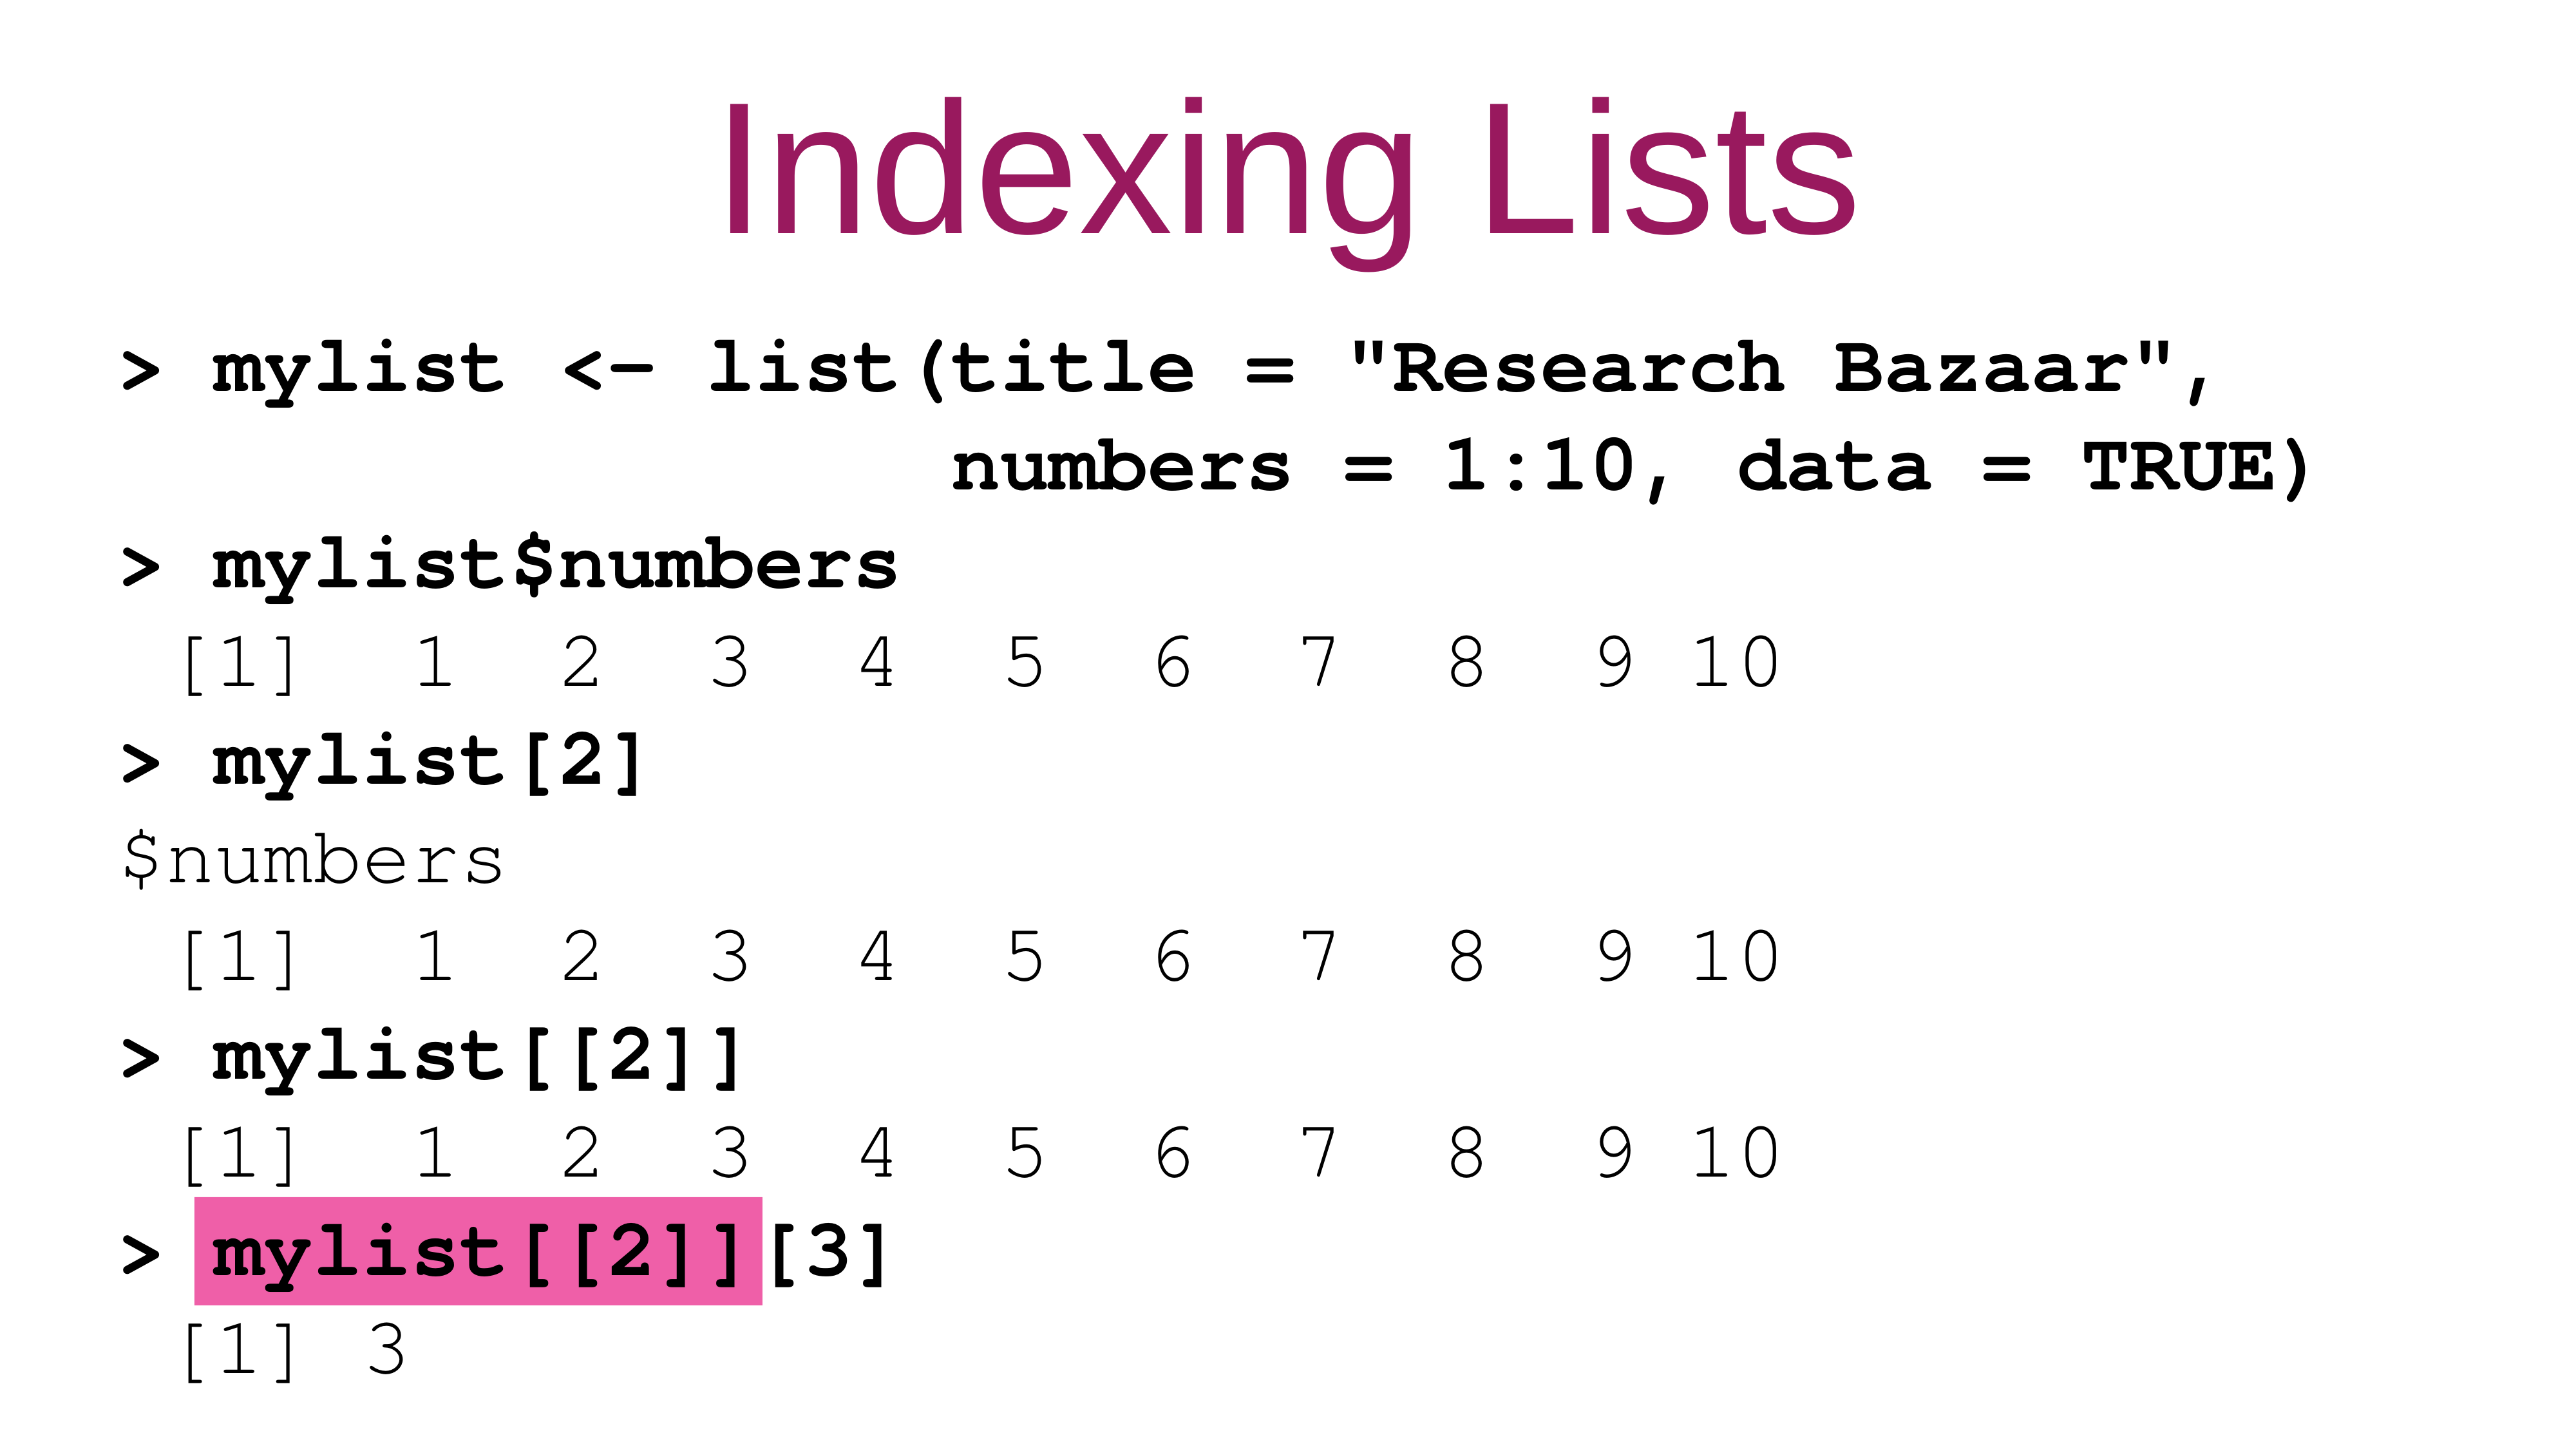

Indexing Lists
> mylist <- list(title = "Research Bazaar",
                 numbers = 1:10, data = TRUE)
> mylist$numbers
 [1]  1  2  3  4  5  6  7  8  9 10
> mylist[2]
$numbers
 [1]  1  2  3  4  5  6  7  8  9 10
> mylist[[2]]
 [1]  1  2  3  4  5  6  7  8  9 10
> mylist[[2]][3]
 [1] 3